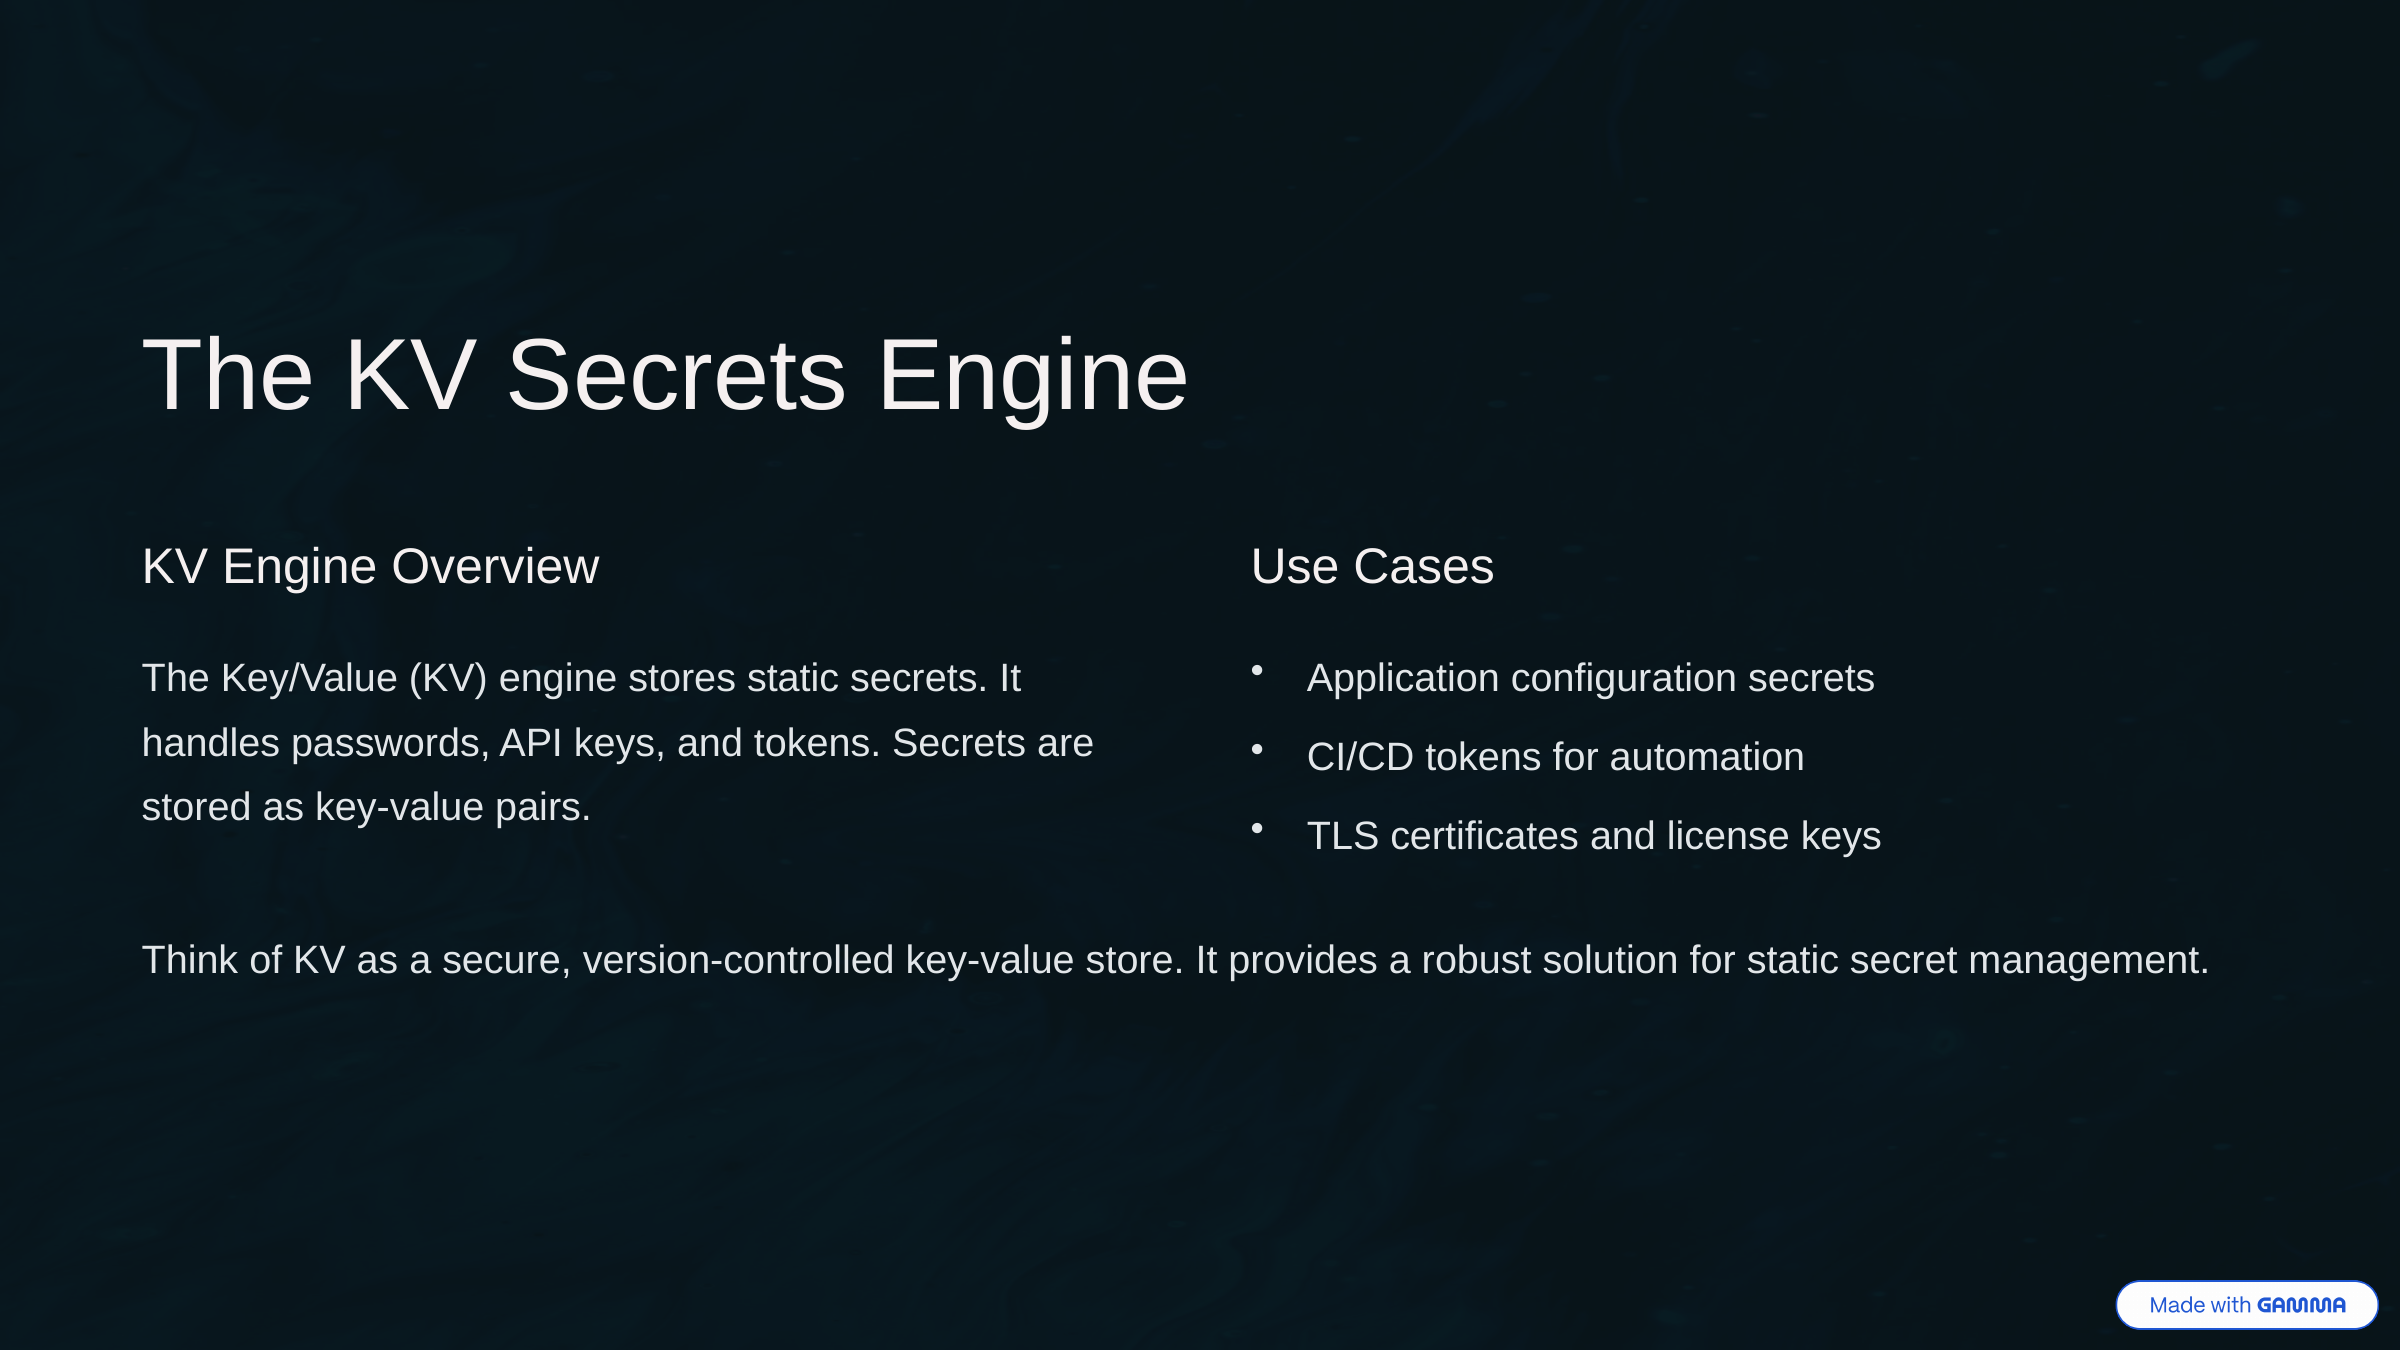

The KV Secrets Engine
KV Engine Overview
Use Cases
The Key/Value (KV) engine stores static secrets. It handles passwords, API keys, and tokens. Secrets are stored as key-value pairs.
Application configuration secrets
CI/CD tokens for automation
TLS certificates and license keys
Think of KV as a secure, version-controlled key-value store. It provides a robust solution for static secret management.